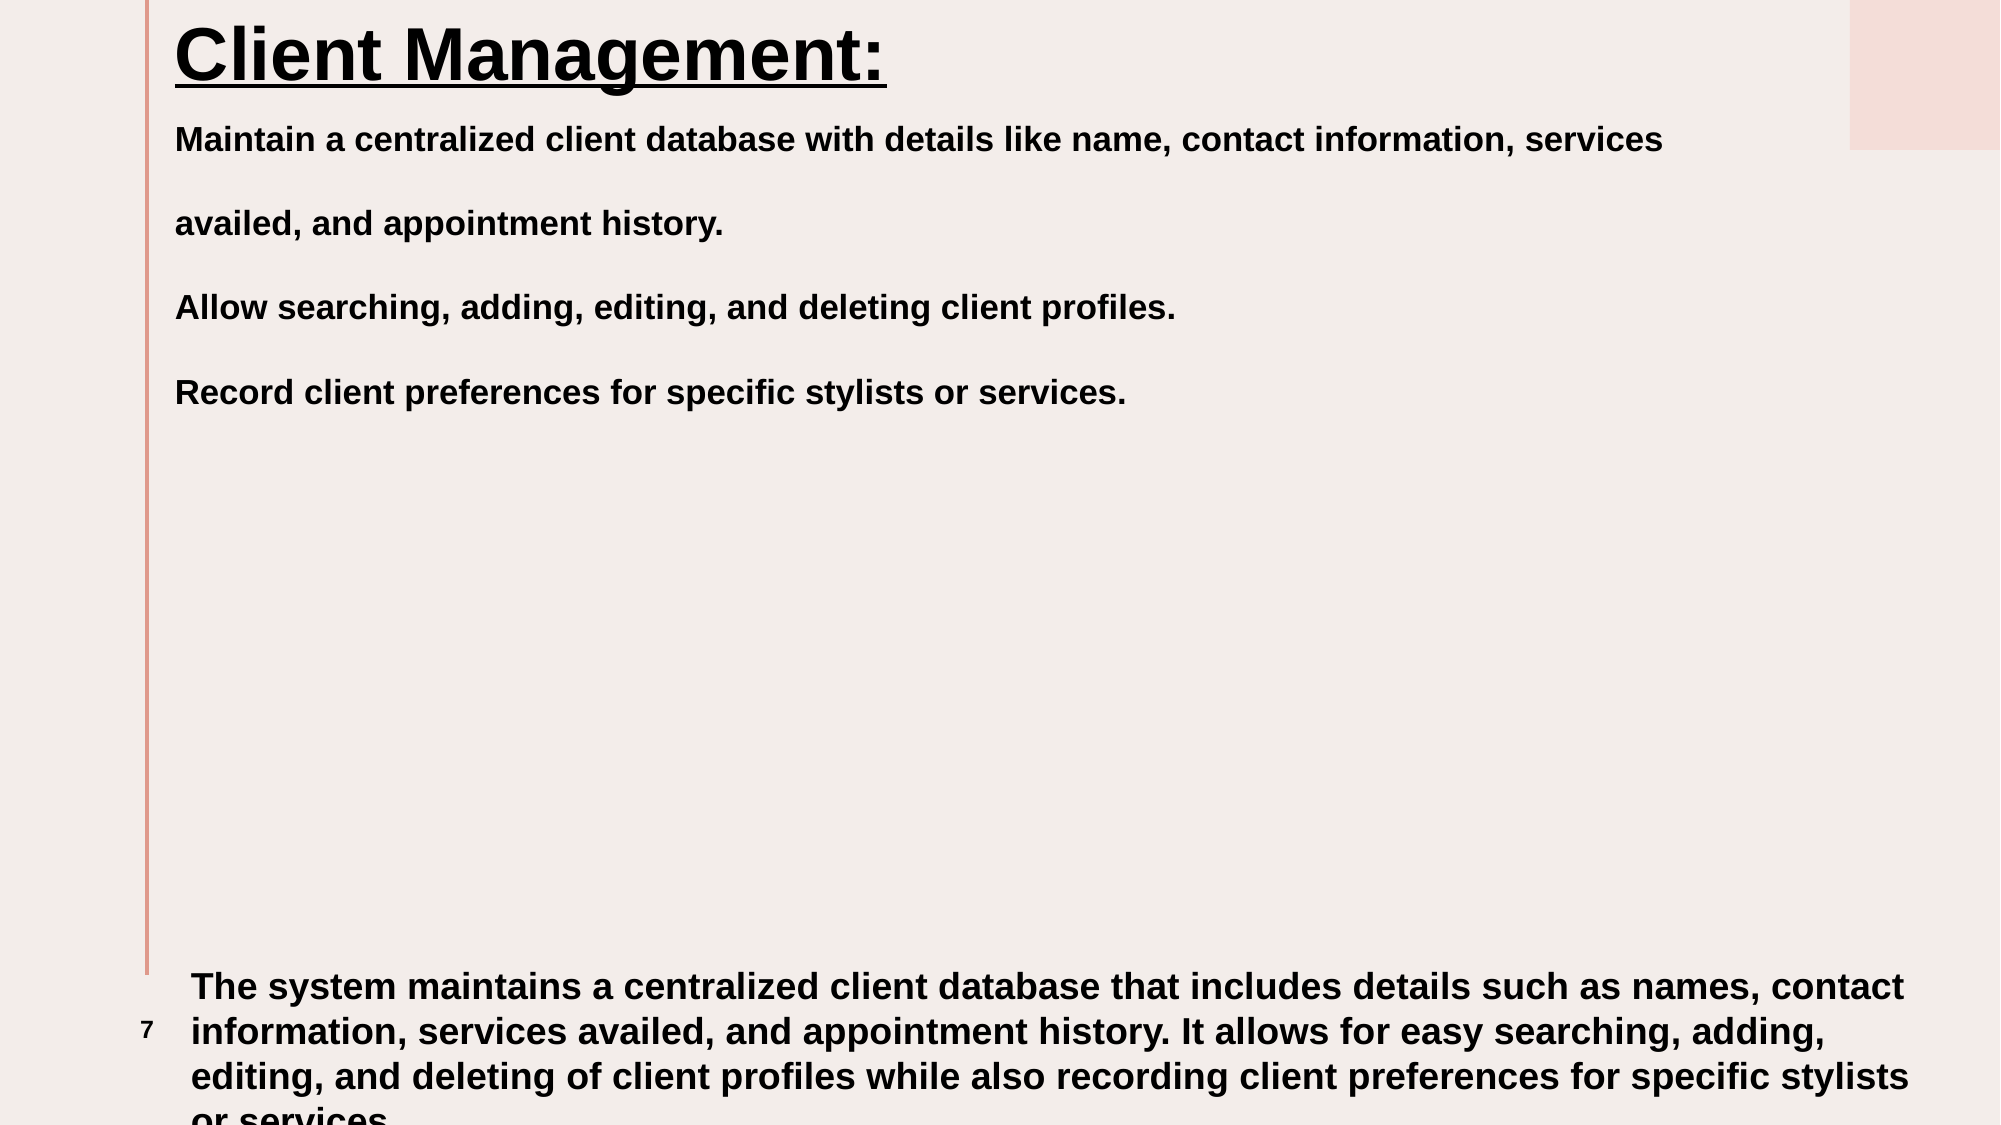

# Client Management:
Maintain a centralized client database with details like name, contact information, services
availed, and appointment history.
Allow searching, adding, editing, and deleting client profiles.
Record client preferences for specific stylists or services.
The system maintains a centralized client database that includes details such as names, contact information, services availed, and appointment history. It allows for easy searching, adding, editing, and deleting of client profiles while also recording client preferences for specific stylists or services.
7